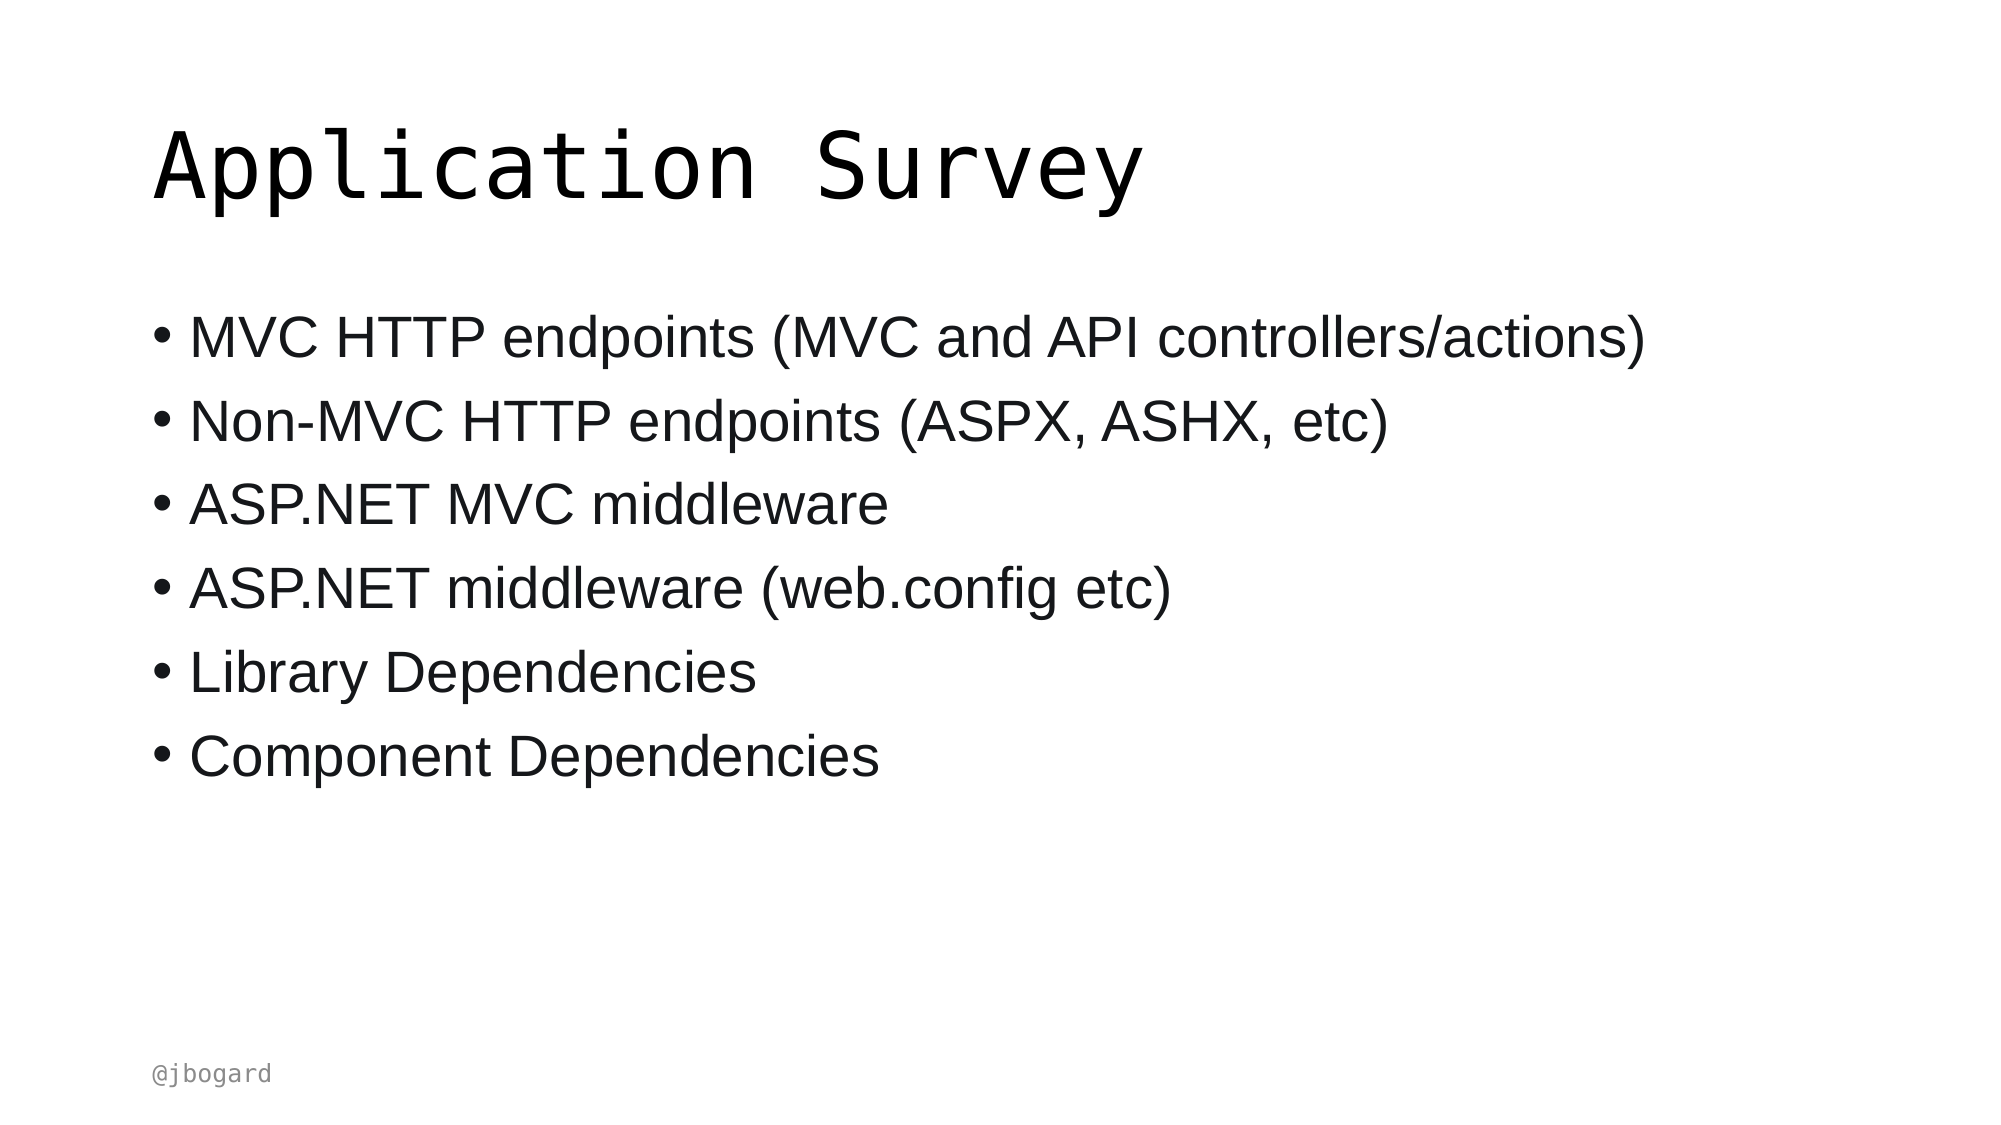

# Application Survey
MVC HTTP endpoints (MVC and API controllers/actions)
Non-MVC HTTP endpoints (ASPX, ASHX, etc)
ASP.NET MVC middleware
ASP.NET middleware (web.config etc)
Library Dependencies
Component Dependencies

@jbogard